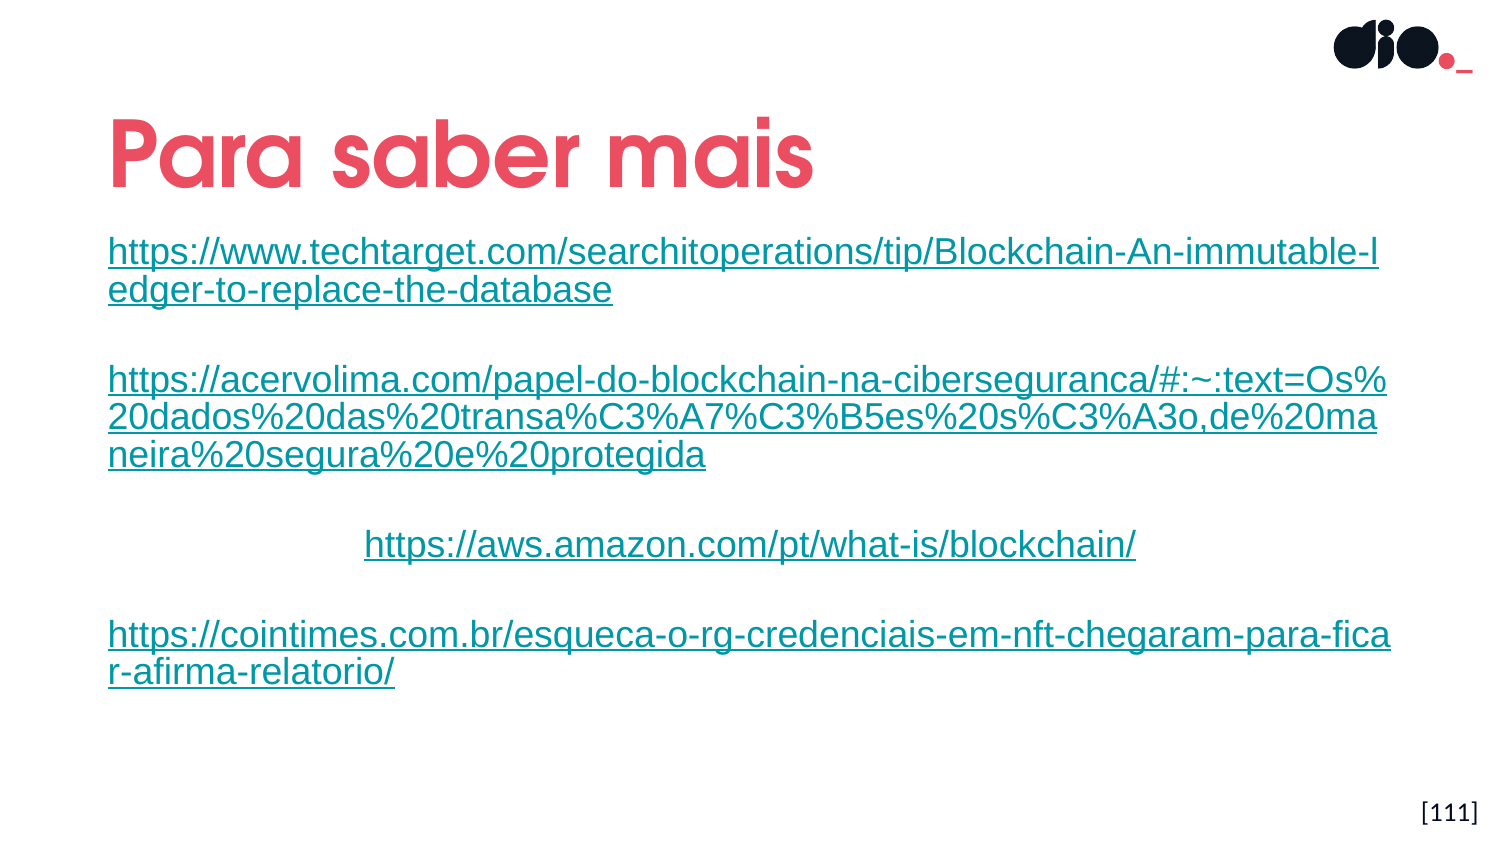

Para saber mais
https://www.techtarget.com/searchitoperations/tip/Blockchain-An-immutable-ledger-to-replace-the-database

https://acervolima.com/papel-do-blockchain-na-ciberseguranca/#:~:text=Os%20dados%20das%20transa%C3%A7%C3%B5es%20s%C3%A3o,de%20maneira%20segura%20e%20protegida

https://aws.amazon.com/pt/what-is/blockchain/

https://cointimes.com.br/esqueca-o-rg-credenciais-em-nft-chegaram-para-ficar-afirma-relatorio/

[111]